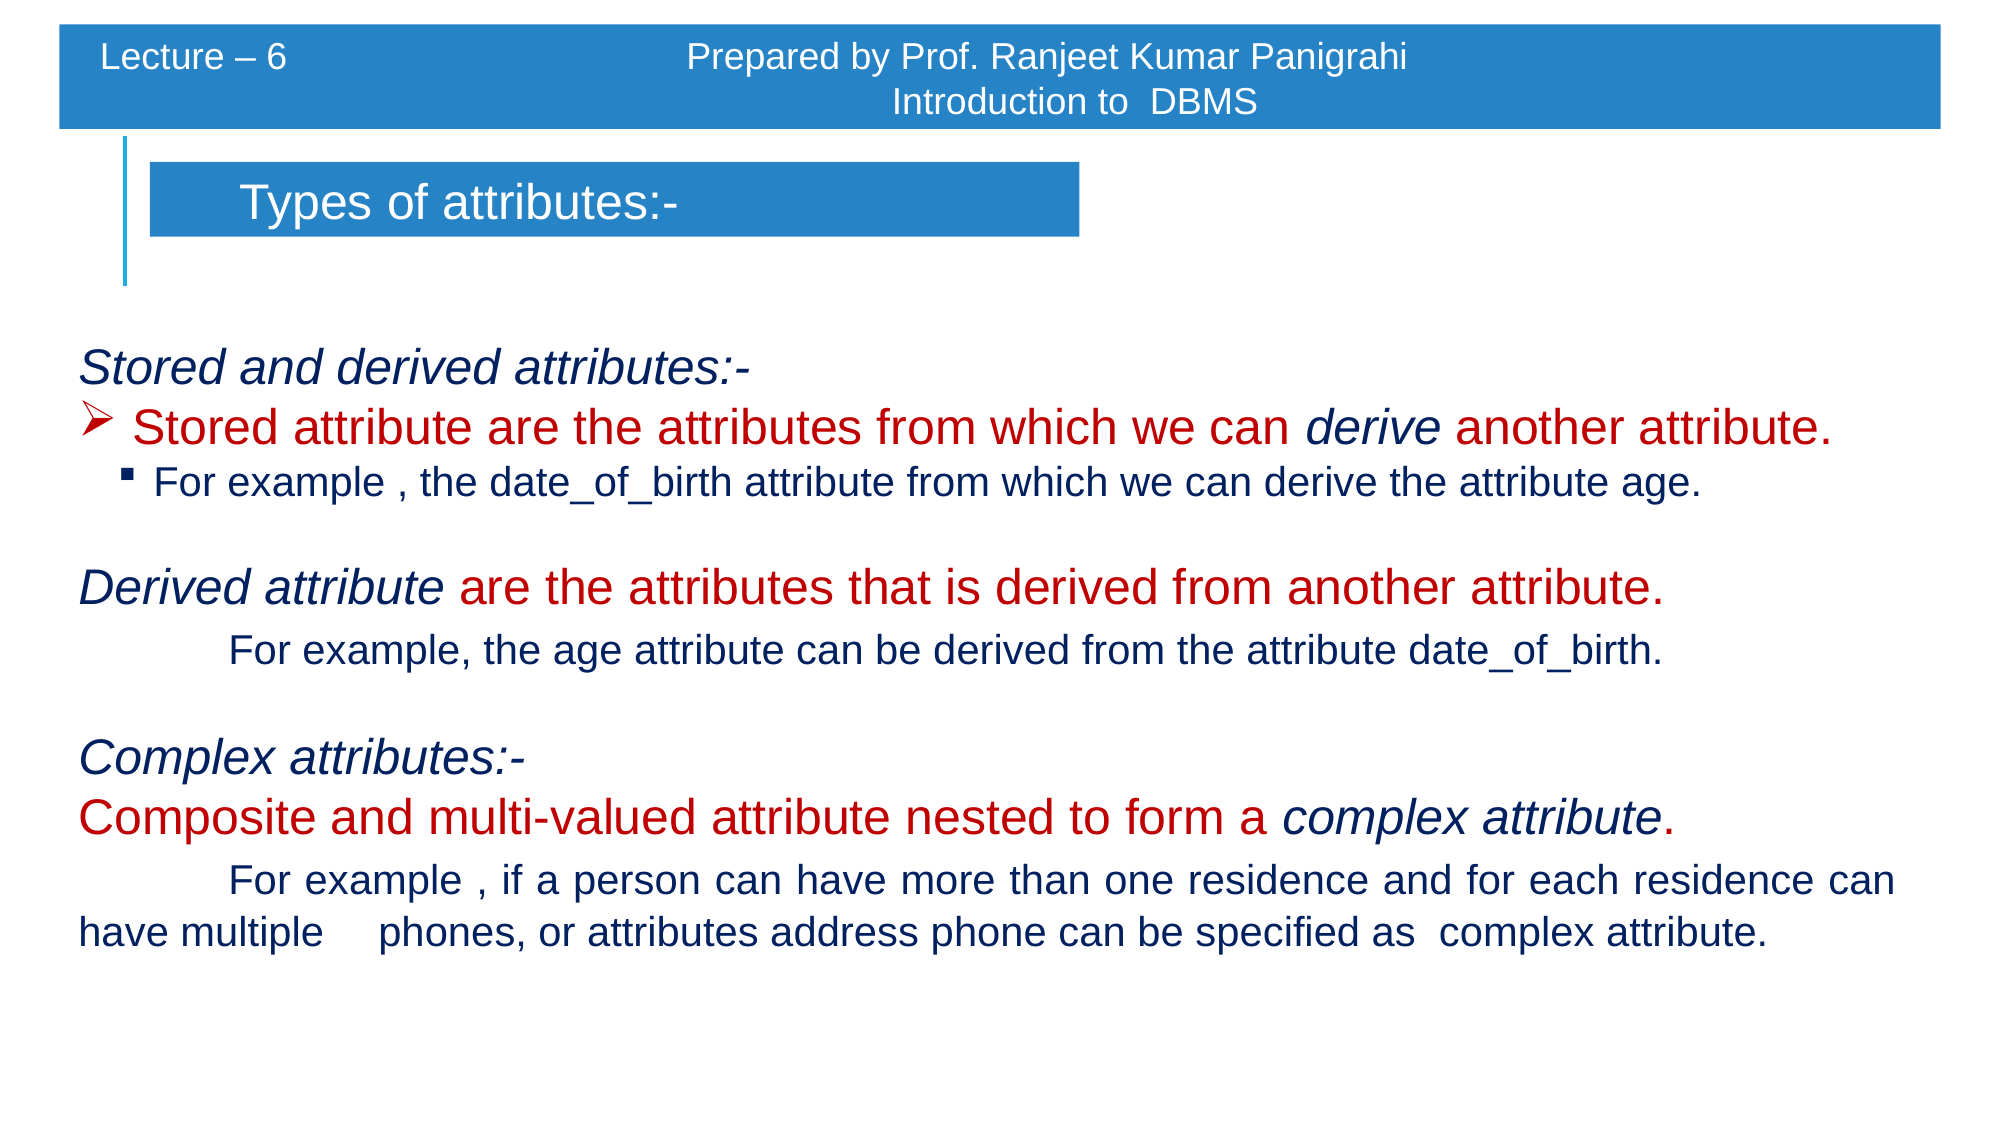

Lecture – 6 		             Prepared by Prof. Ranjeet Kumar Panigrahi					Introduction to  DBMS
Types of attributes:-
Stored and derived attributes:-
 Stored attribute are the attributes from which we can derive another attribute.
For example , the date_of_birth attribute from which we can derive the attribute age.

Derived attribute are the attributes that is derived from another attribute.
	For example, the age attribute can be derived from the attribute date_of_birth.

Complex attributes:-
Composite and multi-valued attribute nested to form a complex attribute.
	For example , if a person can have more than one residence and for each residence can 	have multiple 	phones, or attributes address phone can be specified as  complex attribute.